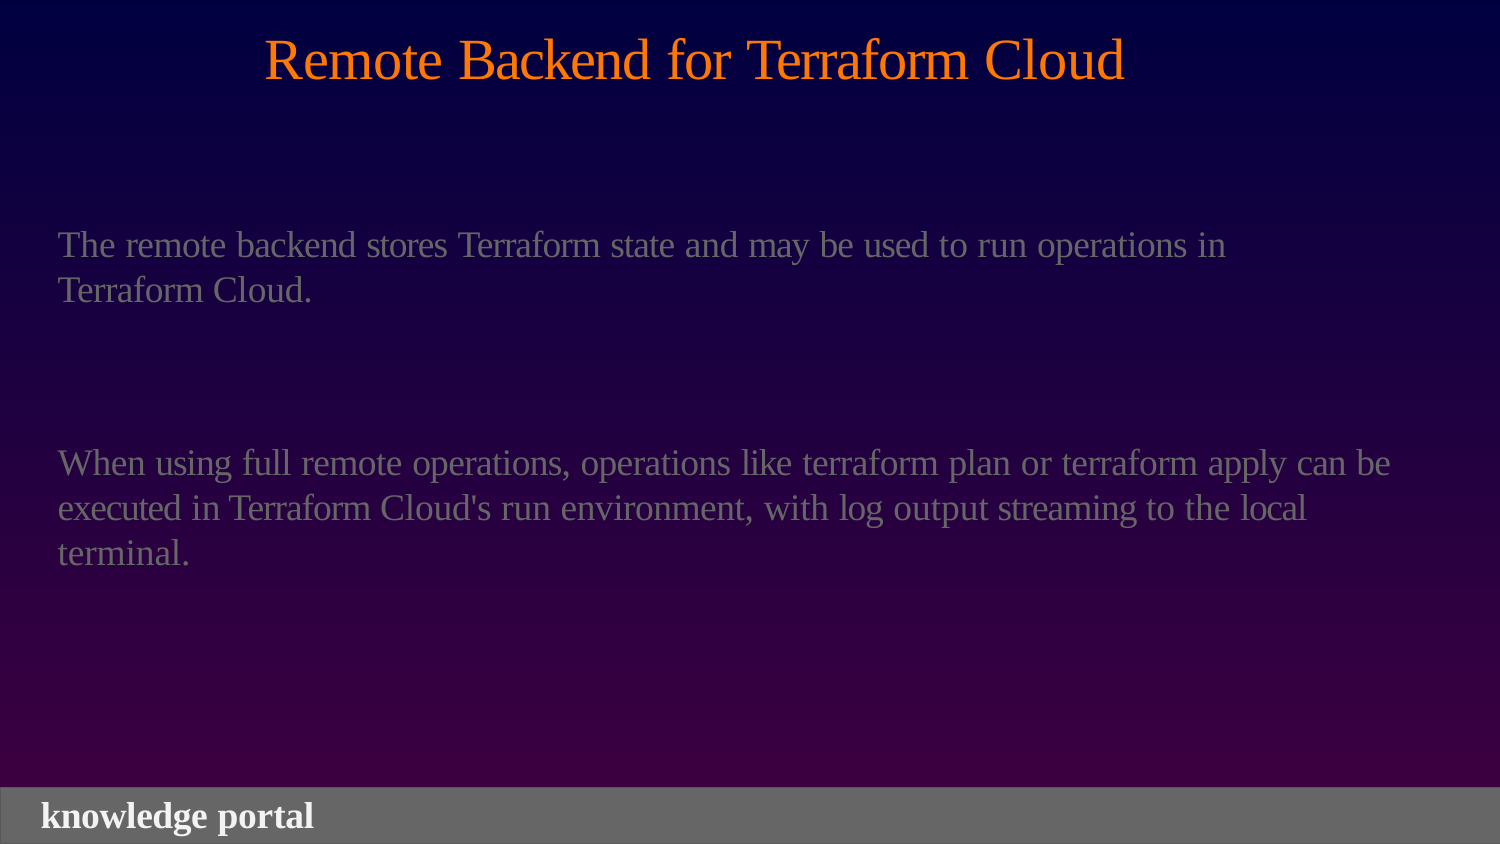

# Remote Backend for Terraform Cloud
The remote backend stores Terraform state and may be used to run operations in Terraform Cloud.
When using full remote operations, operations like terraform plan or terraform apply can be executed in Terraform Cloud's run environment, with log output streaming to the local terminal.

knowledge portal